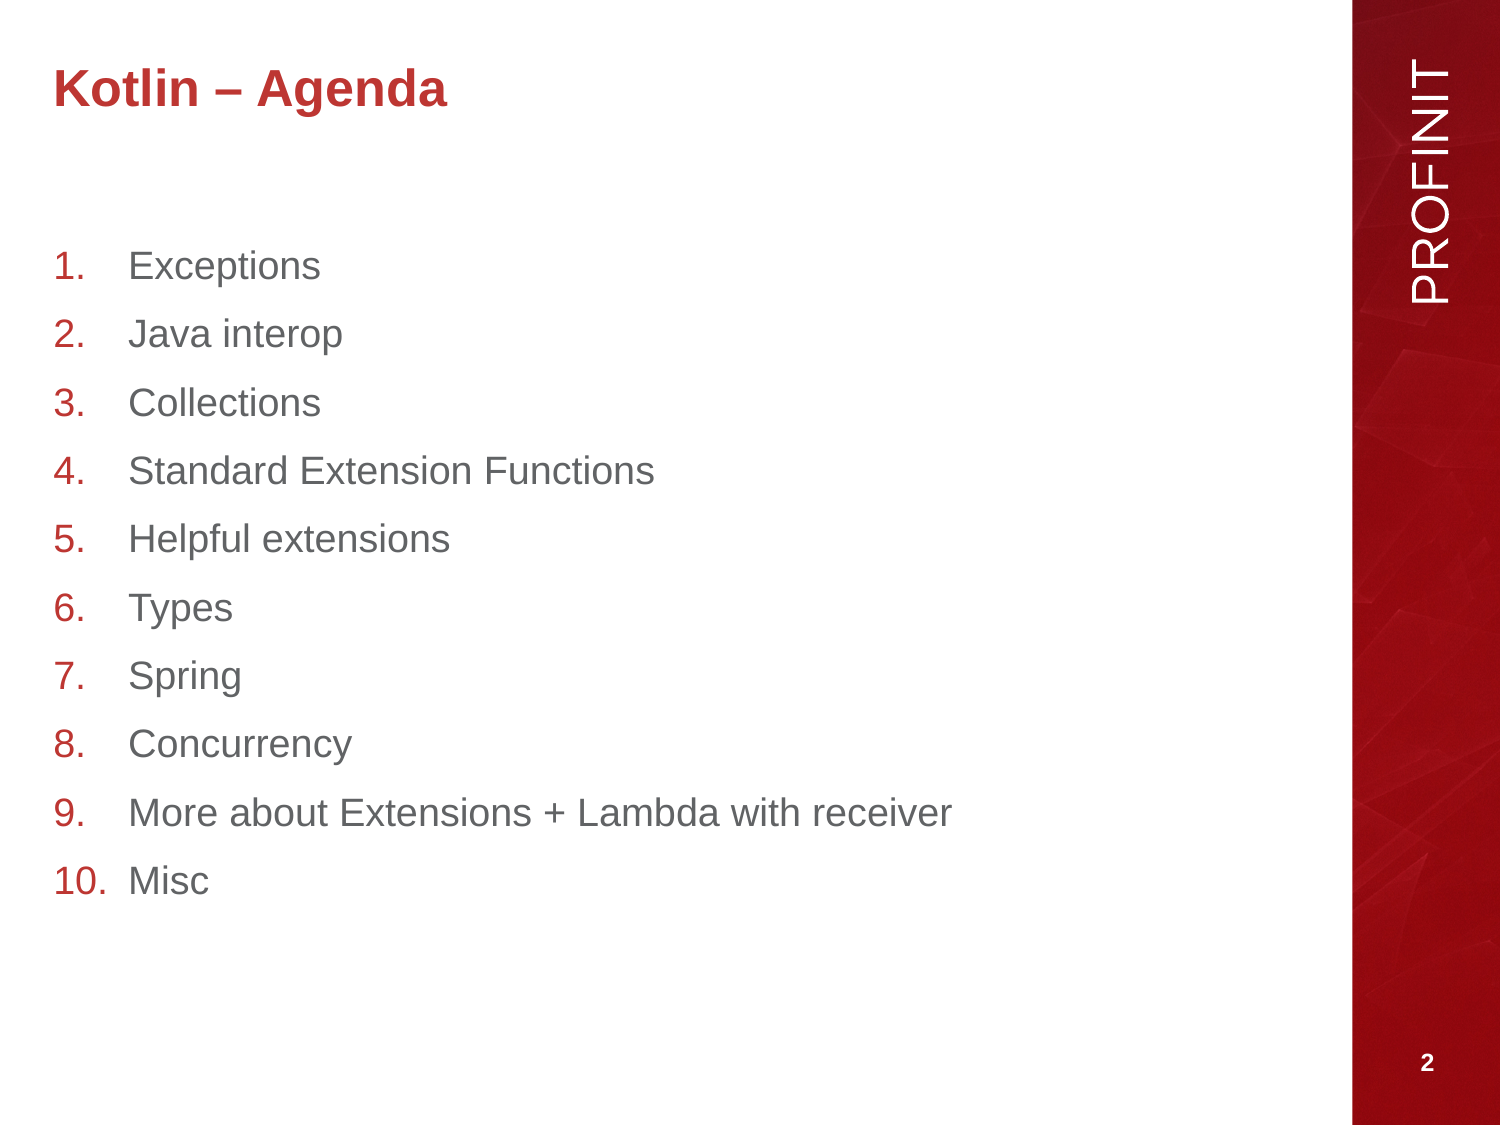

Kotlin – Agenda

Exceptions
Java interop
Collections
Standard Extension Functions
Helpful extensions
Types
Spring
Concurrency
More about Extensions + Lambda with receiver
Misc